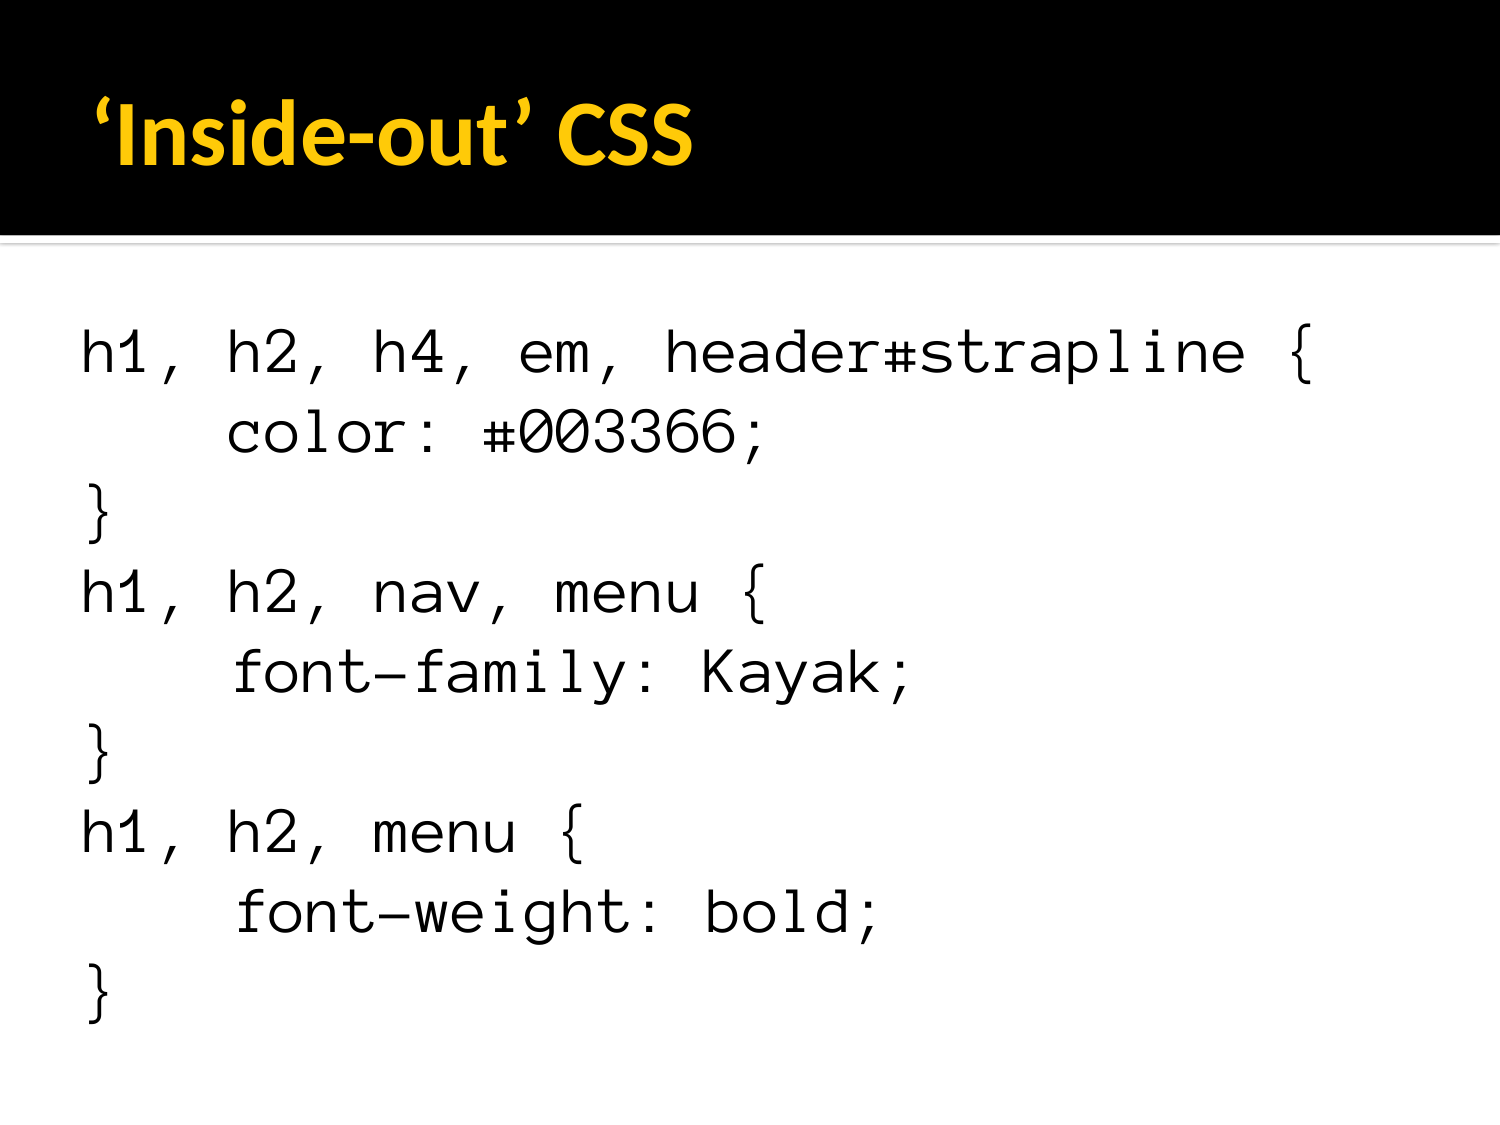

# ‘Inside-out’ CSS
h1, h2, h4, em, header#strapline {
    color: #003366;
}
h1, h2, nav, menu {
    font-family: Kayak;
}
h1, h2, menu {
	font-weight: bold;
}